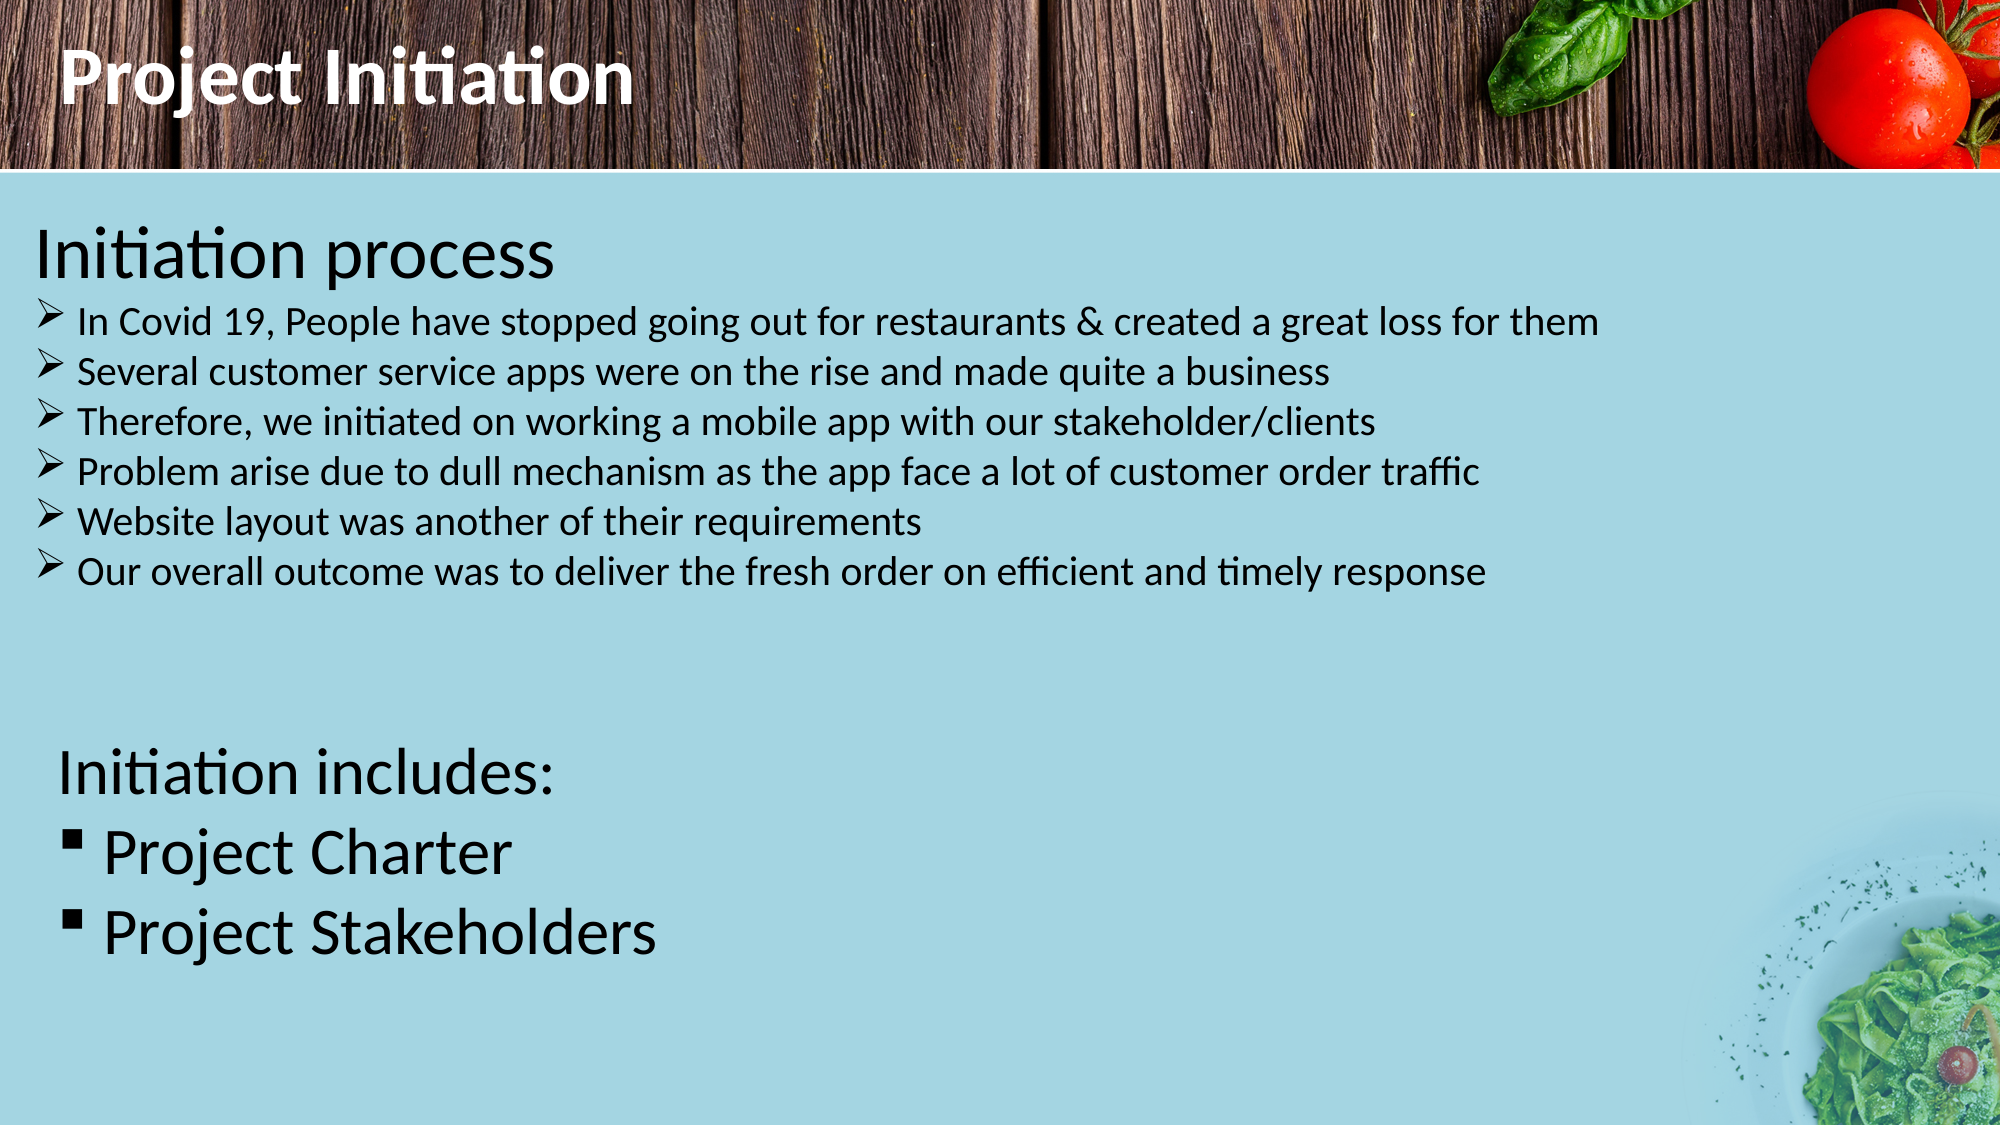

# Project Initiation

Initiation process
 In Covid 19, People have stopped going out for restaurants & created a great loss for them
 Several customer service apps were on the rise and made quite a business
 Therefore, we initiated on working a mobile app with our stakeholder/clients
 Problem arise due to dull mechanism as the app face a lot of customer order traffic
 Website layout was another of their requirements
 Our overall outcome was to deliver the fresh order on efficient and timely response

Initiation includes:
 Project Charter
 Project Stakeholders